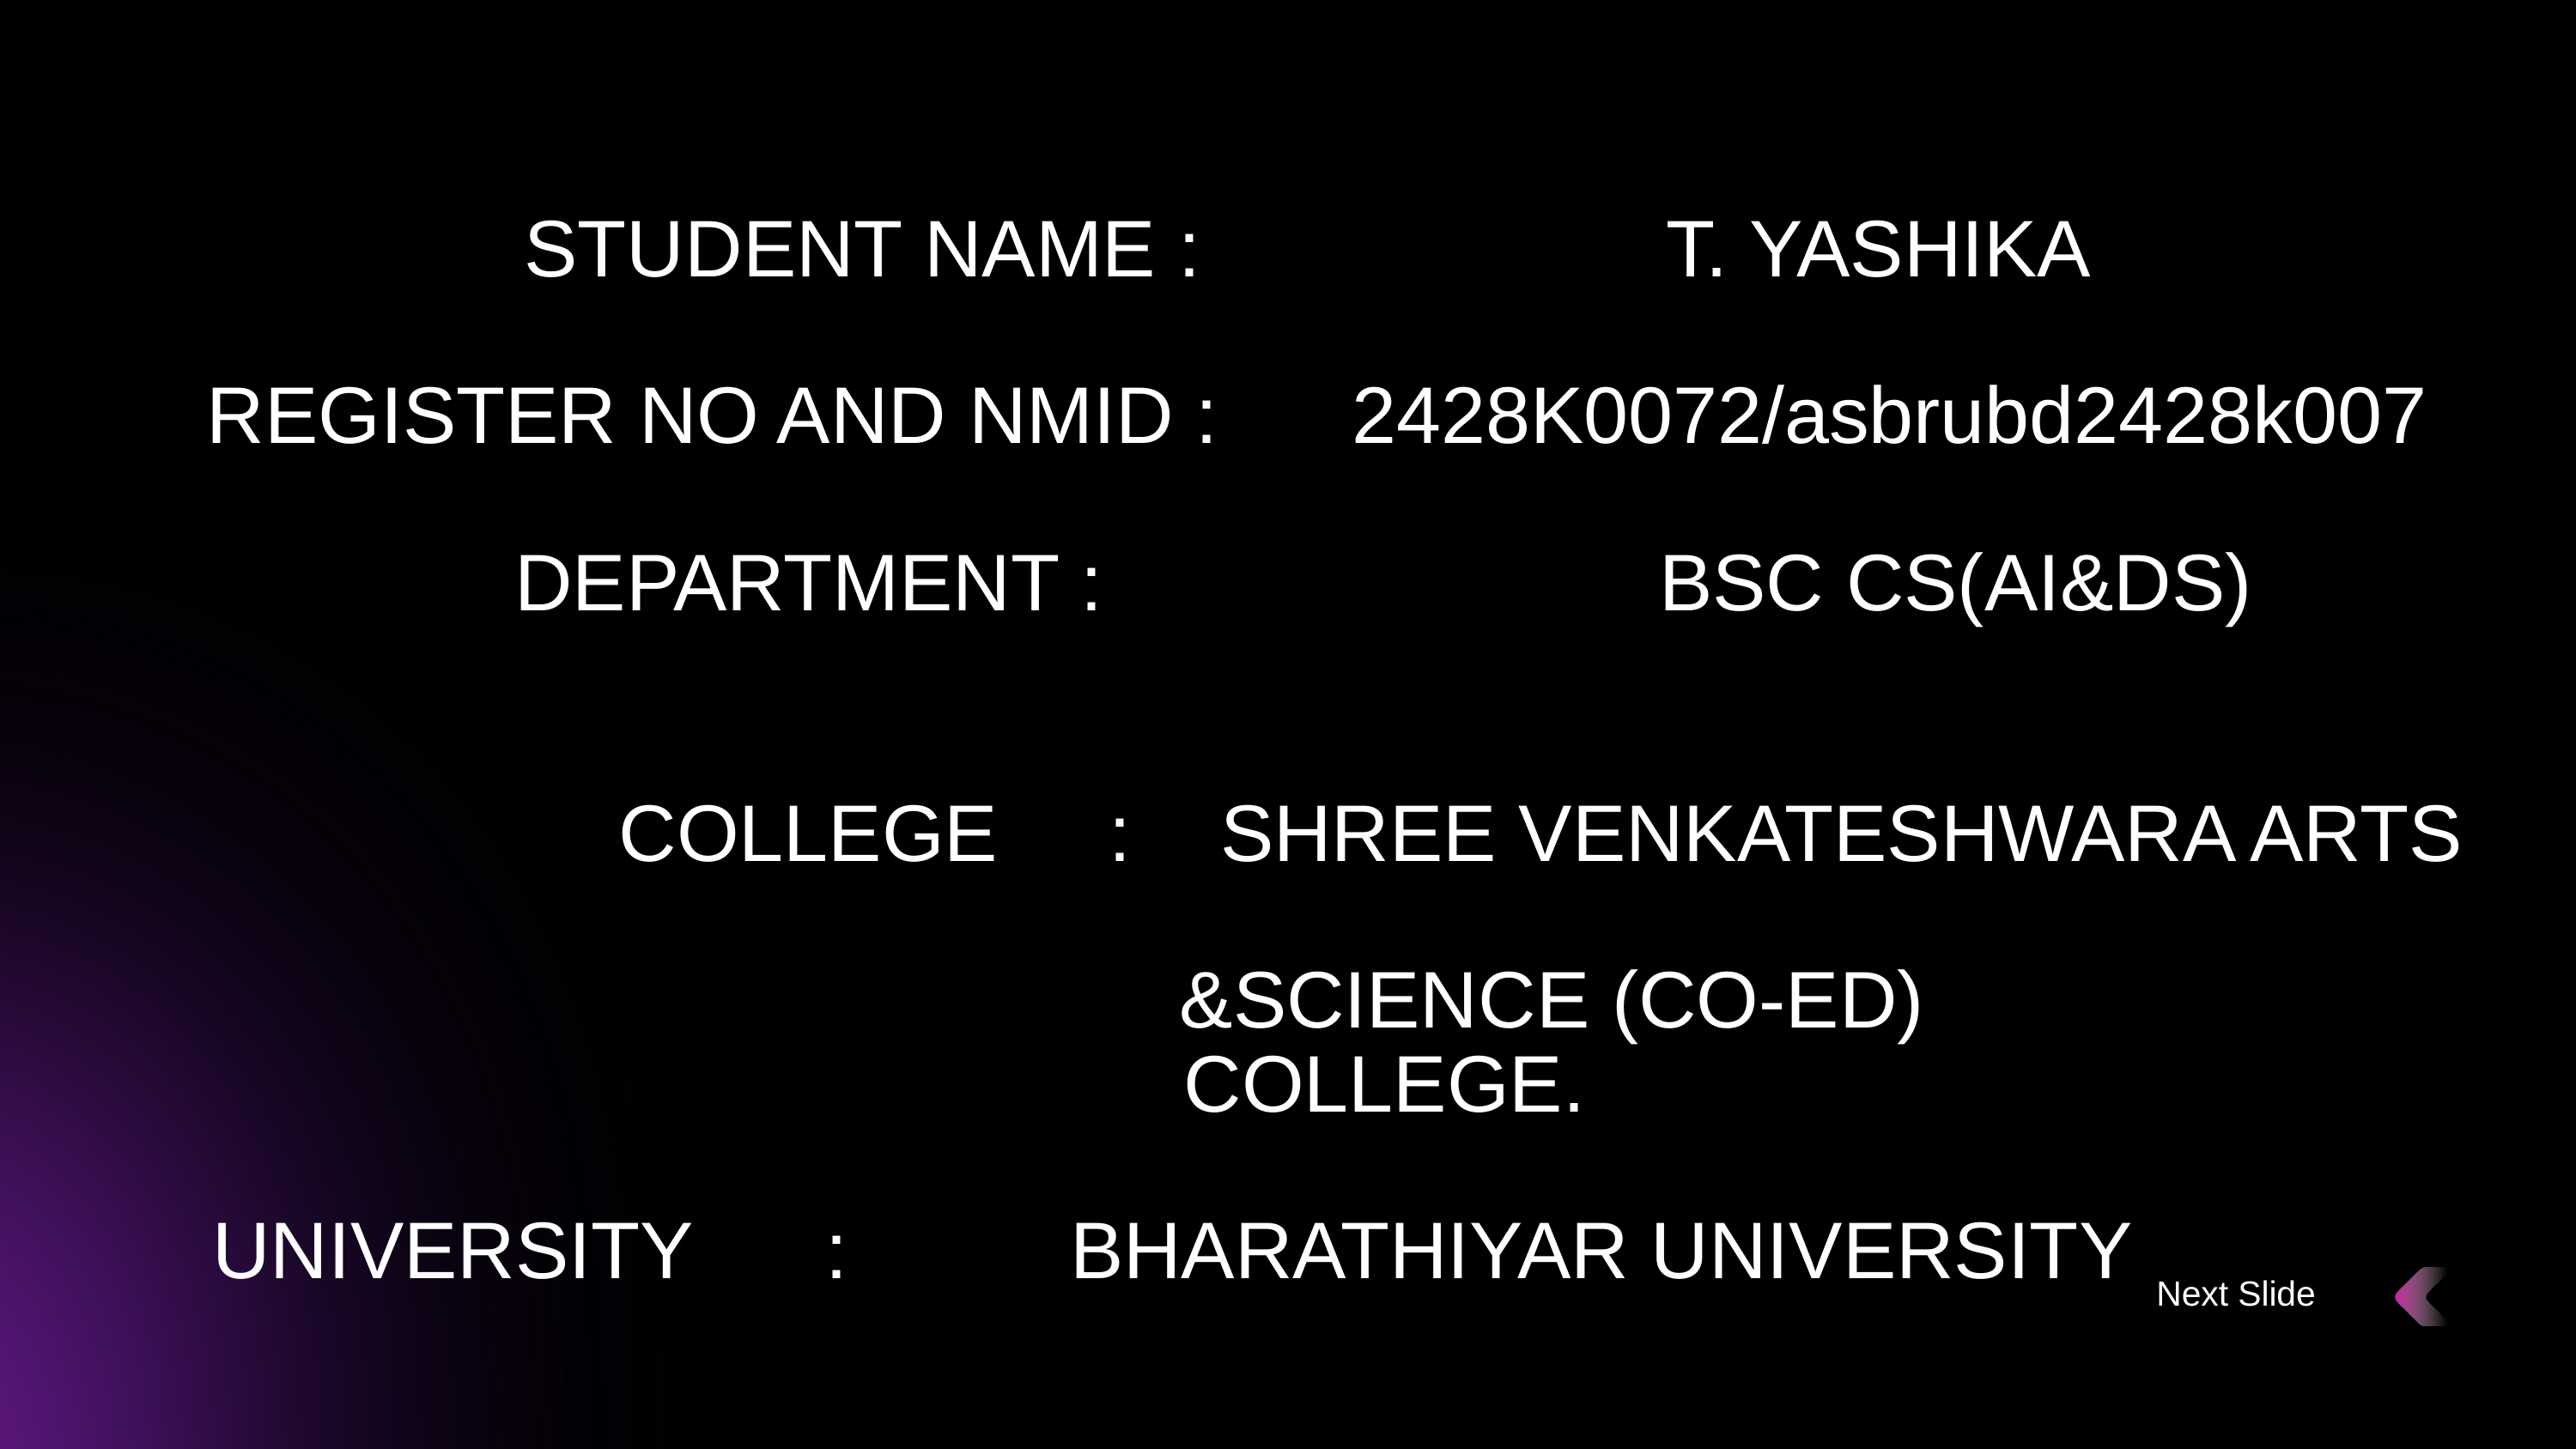

STUDENT NAME :                     T. YASHIKA

REGISTER NO AND NMID :      2428K0072/asbrubd2428k007

       DEPARTMENT :                         BSC CS(AI&DS)

                     COLLEGE     :    SHREE VENKATESHWARA ARTS
                      &SCIENCE (CO-ED)
      COLLEGE.

   UNIVERSITY      :          BHARATHIYAR UNIVERSITY

Next Slide